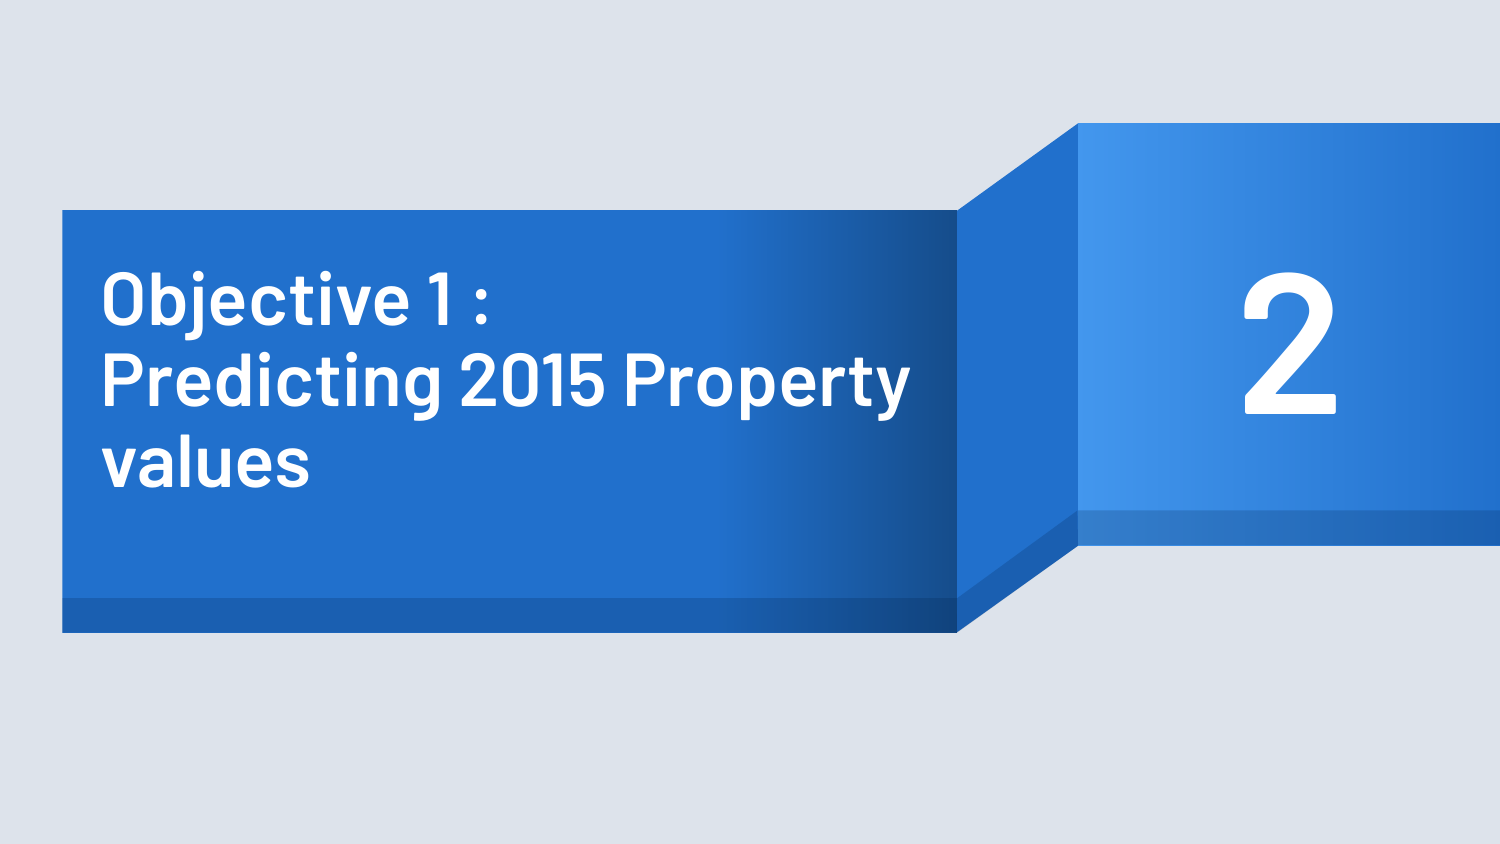

2
# Objective 1 : Predicting 2015 Property values